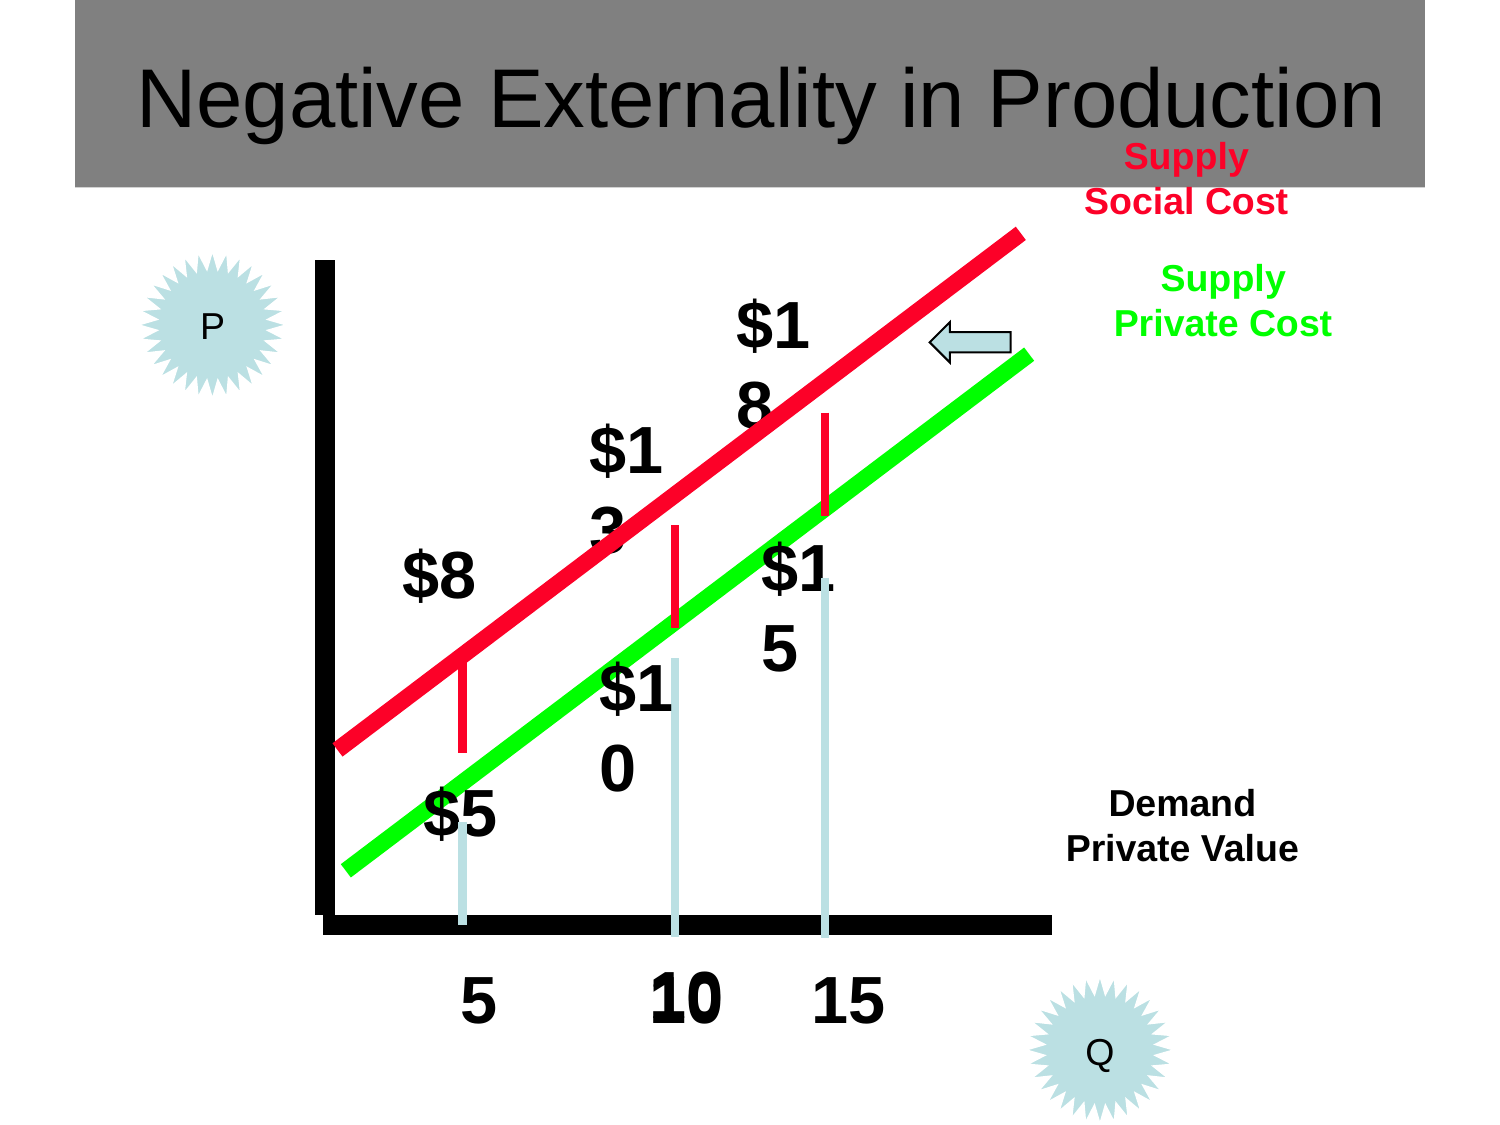

# Negative Externality in Production
Supply
Social Cost
Supply
Private Cost
P
$18

$13
$15
$8
$10
$5
Demand
Private Value
10
5
10
15
Q